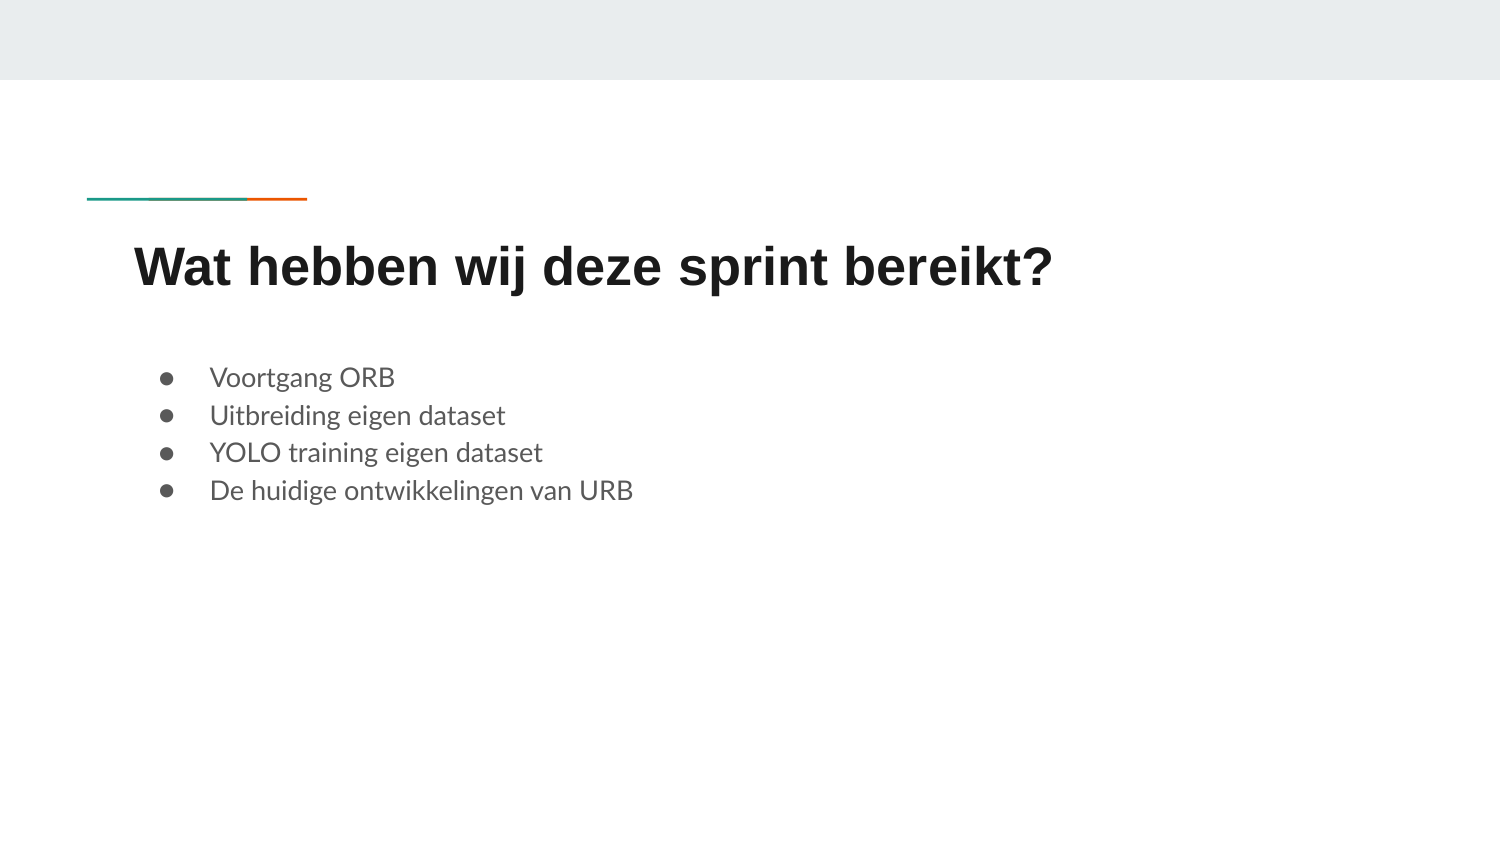

# Wat hebben wij deze sprint bereikt?
Voortgang ORB
Uitbreiding eigen dataset
YOLO training eigen dataset
De huidige ontwikkelingen van URB